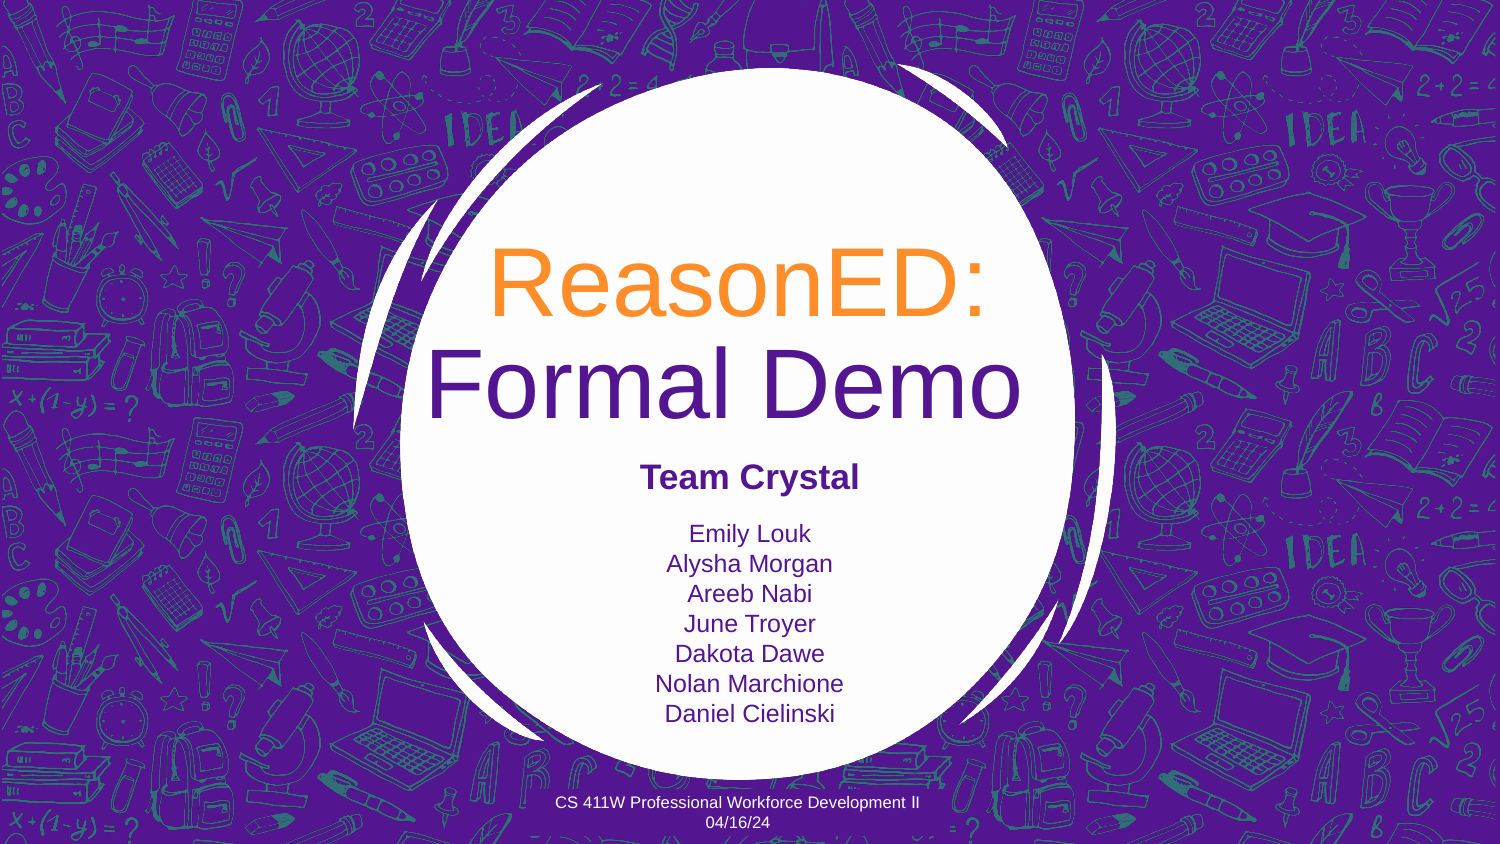

# ReasonED:
Formal Demo
Team Crystal
Emily Louk
Alysha Morgan
Areeb Nabi
June Troyer
Dakota Dawe
Nolan Marchione
Daniel Cielinski

CS 411W Professional Workforce Development ⅠI
04/16/24